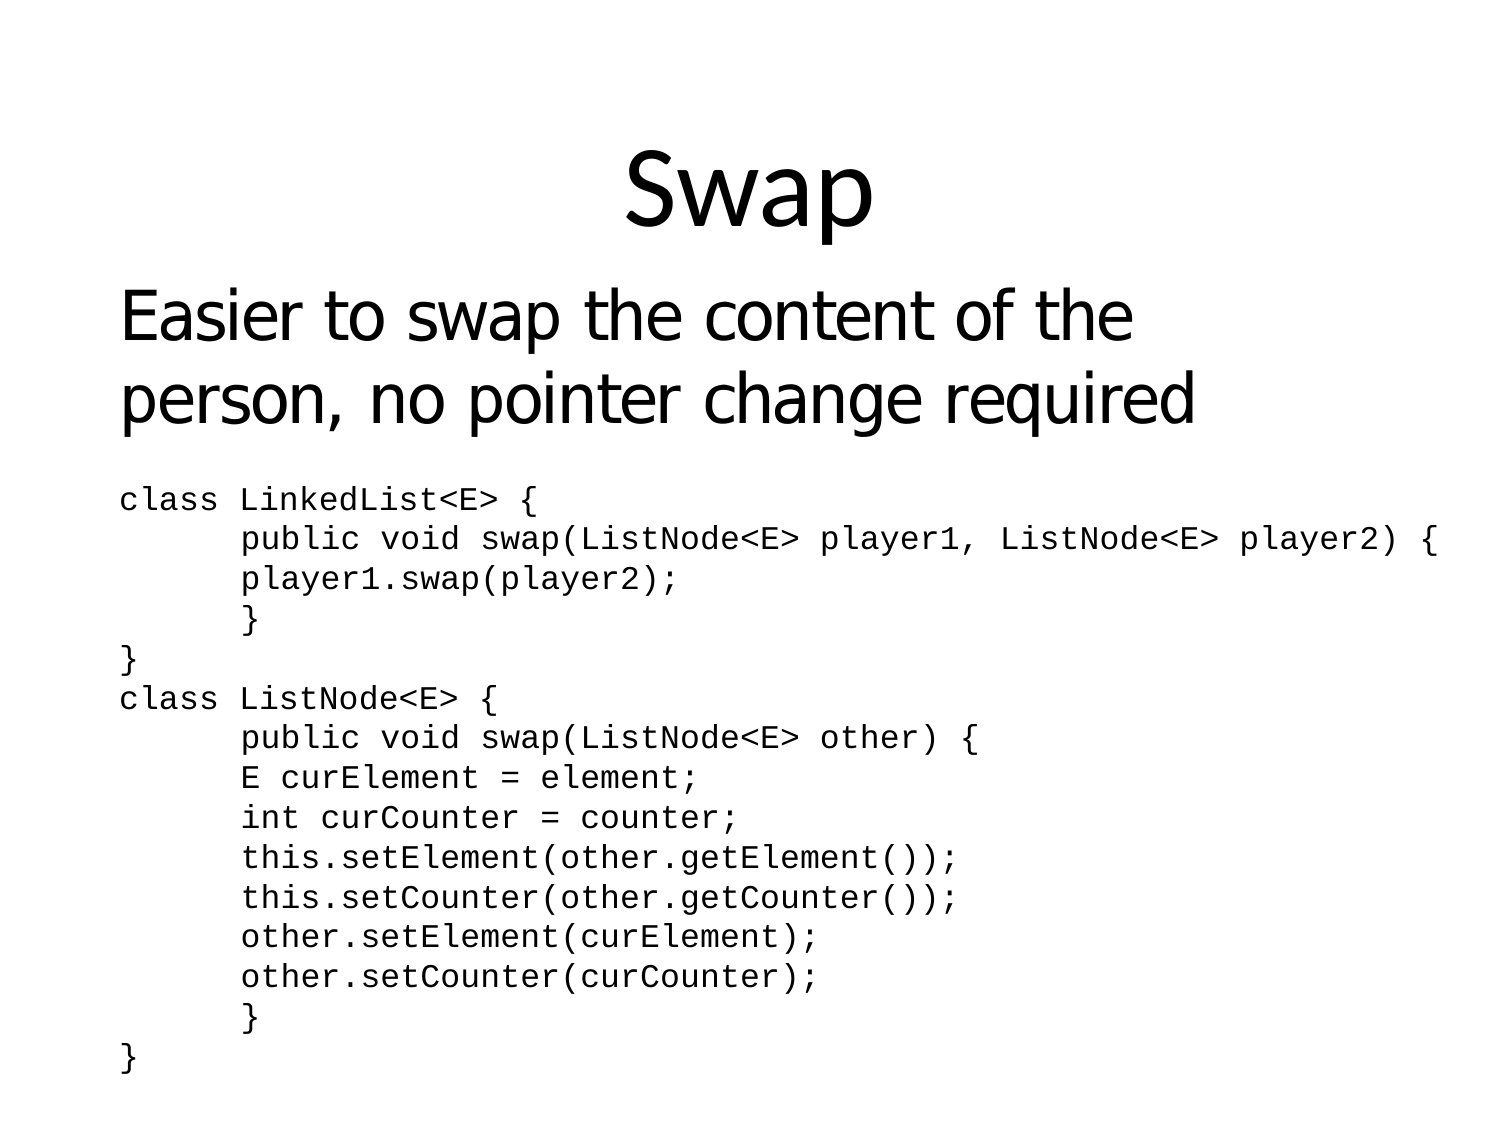

# Swap
Easier to swap the content of the person, no pointer change required
class LinkedList<E> {
	public void swap(ListNode<E> player1, ListNode<E> player2) {
		player1.swap(player2);
	}
}
class ListNode<E> {
	public void swap(ListNode<E> other) {
		E curElement = element;
		int curCounter = counter;
		this.setElement(other.getElement());
		this.setCounter(other.getCounter());
		other.setElement(curElement);
		other.setCounter(curCounter);
	}
}